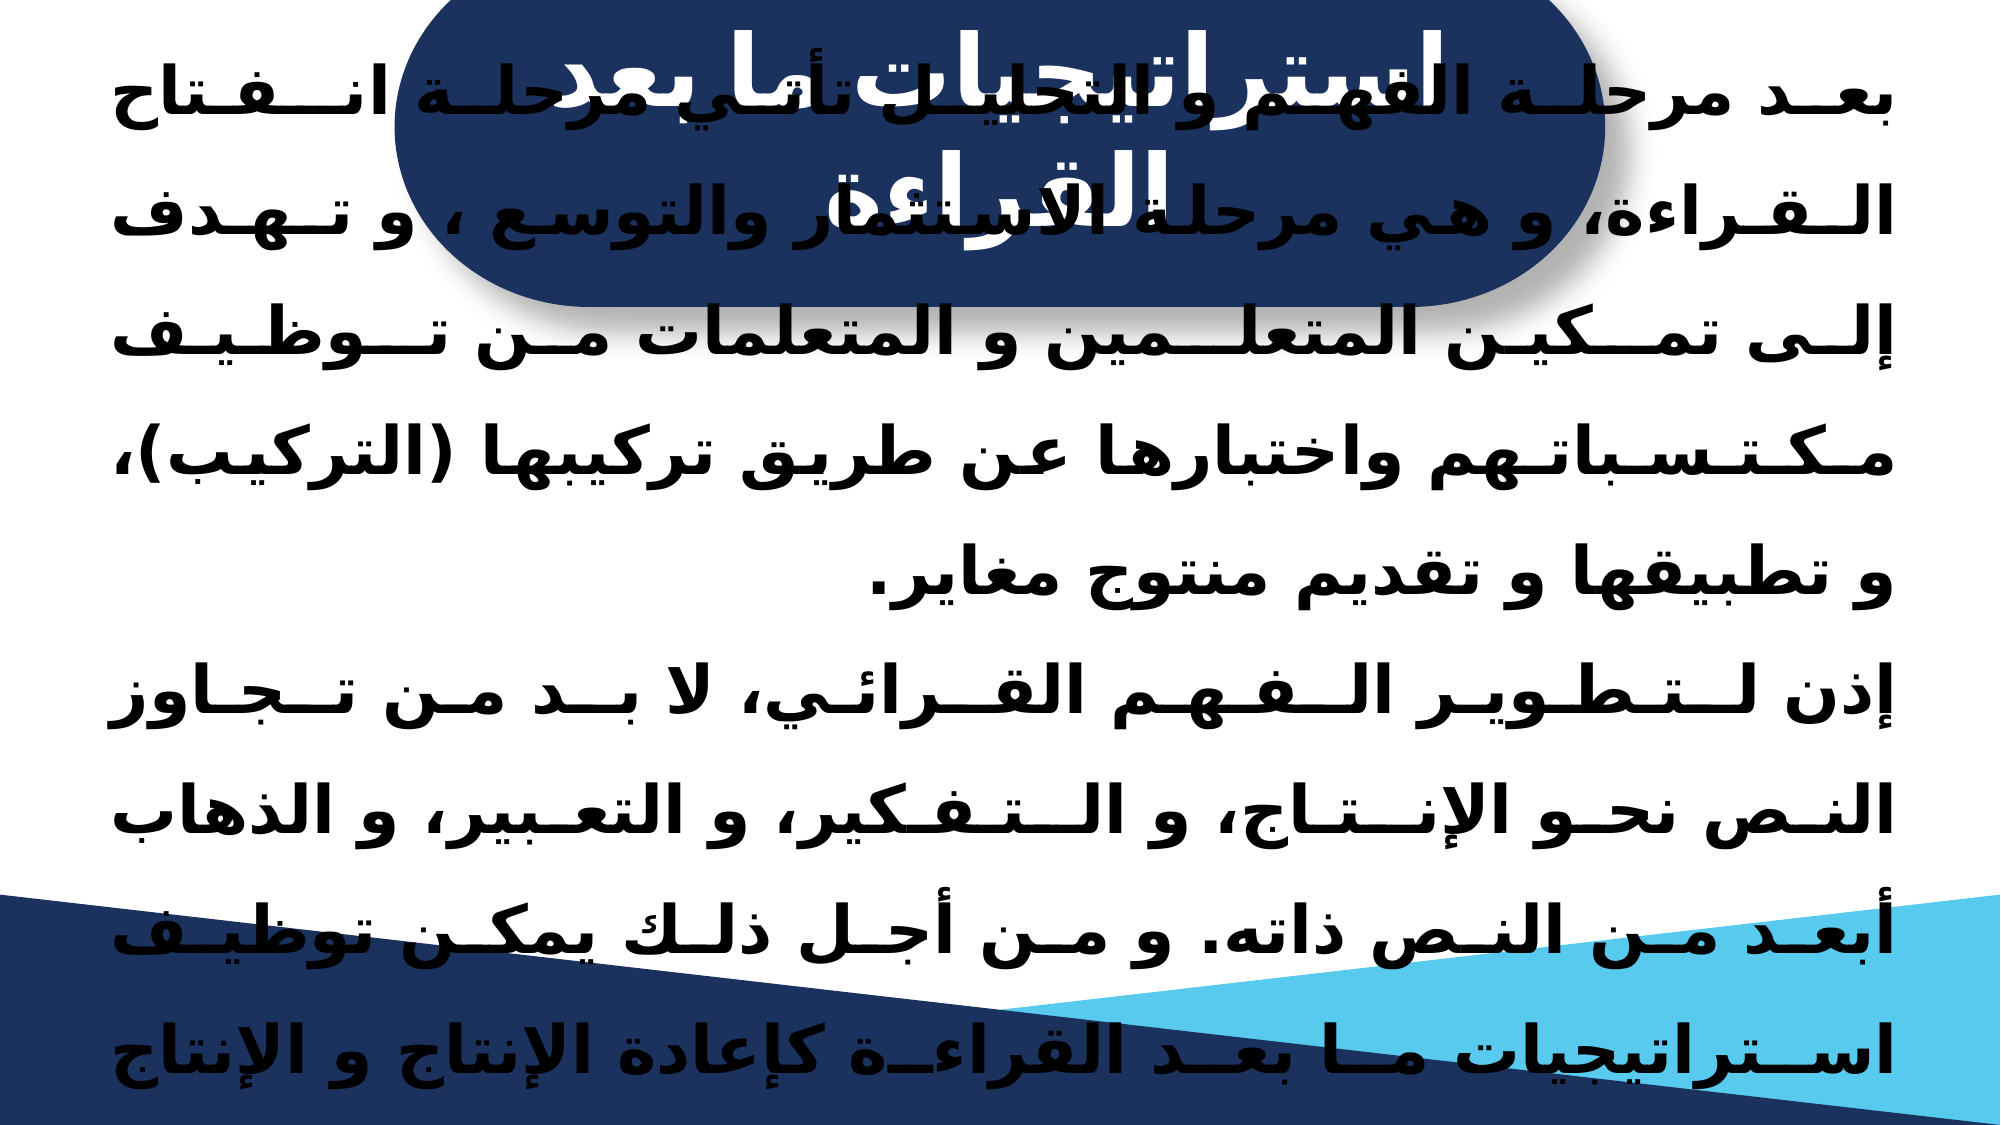

استراتيجيات ما بعد القراءة
بعد مرحلة الفهم و التحليل تأتي مرحلة انـفـتاح الـقـراءة، و هي مرحلة الاستثمار والتوسع ، و تـهـدف إلى تمـكيـن المتعلـمين و المتعلمات من تـوظـيـف مـكـتـسـباتـهم واختبارها عن طريق تركيبها (التركيب)، و تطبيقها و تقديم منتوج مغاير.
إذن لـتـطـويـر الـفـهـم القـرائـي، لا بـد من تـجـاوز النص نحو الإنـتـاج، و الـتـفـكير، و التعبير، و الذهاب أبعد من النص ذاته. و من أجل ذلك يمكن توظيف استراتيجيات ما بعد القراءة كإعادة الإنتاج و الإنتاج انطلاقا من النص